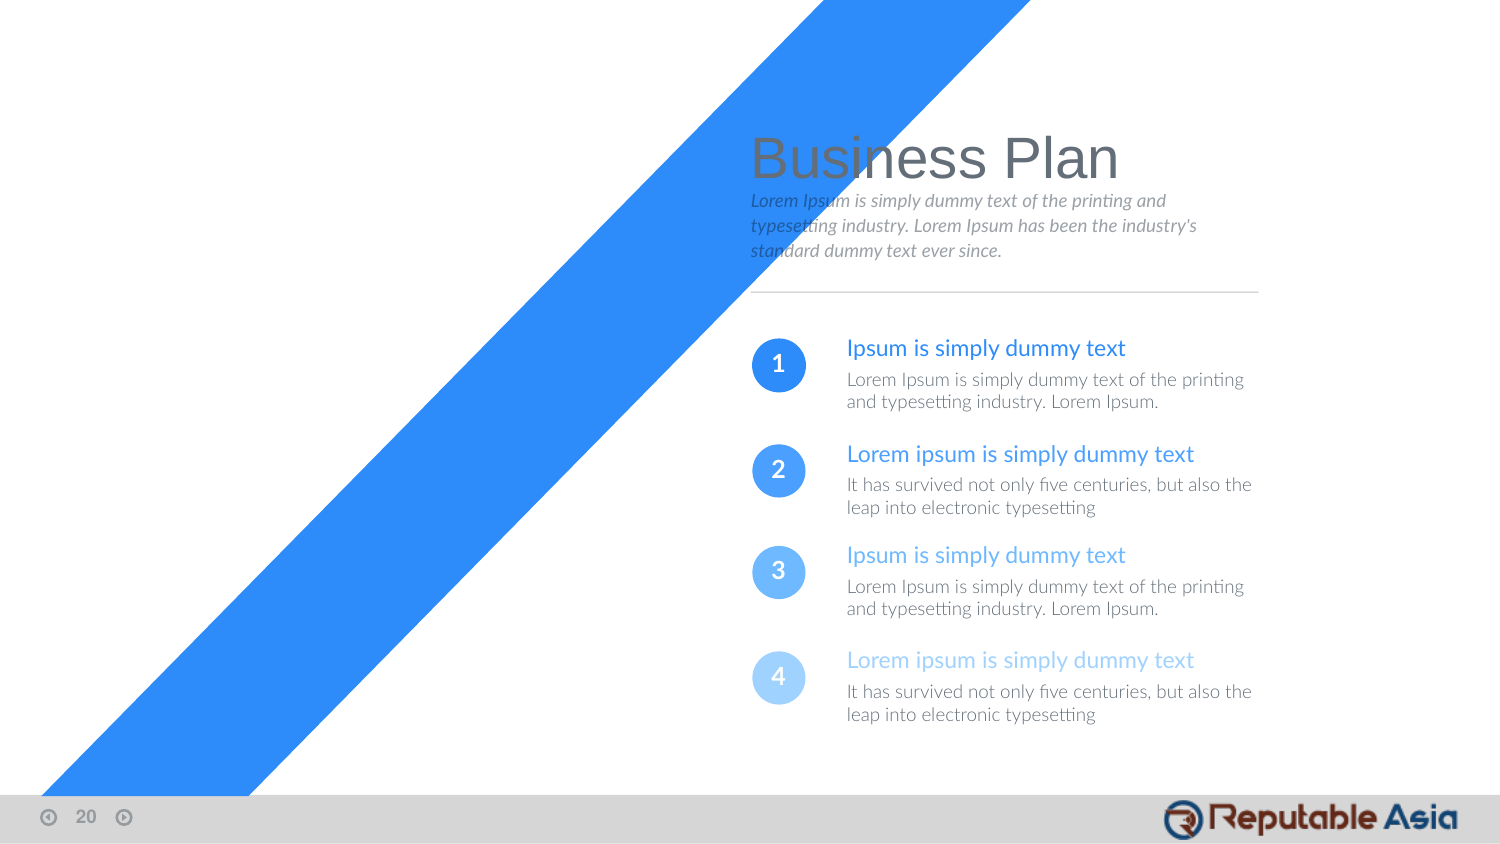

Business Plan
Lorem Ipsum is simply dummy text of the printing and typesetting industry. Lorem Ipsum has been the industry's standard dummy text ever since.

Ipsum is simply dummy text
Lorem Ipsum is simply dummy text of the printing and typesetting industry. Lorem Ipsum.

1
Lorem ipsum is simply dummy text
It has survived not only five centuries, but also the leap into electronic typesetting

2
Ipsum is simply dummy text
Lorem Ipsum is simply dummy text of the printing and typesetting industry. Lorem Ipsum.

3
Lorem ipsum is simply dummy text
It has survived not only five centuries, but also the leap into electronic typesetting

4
20